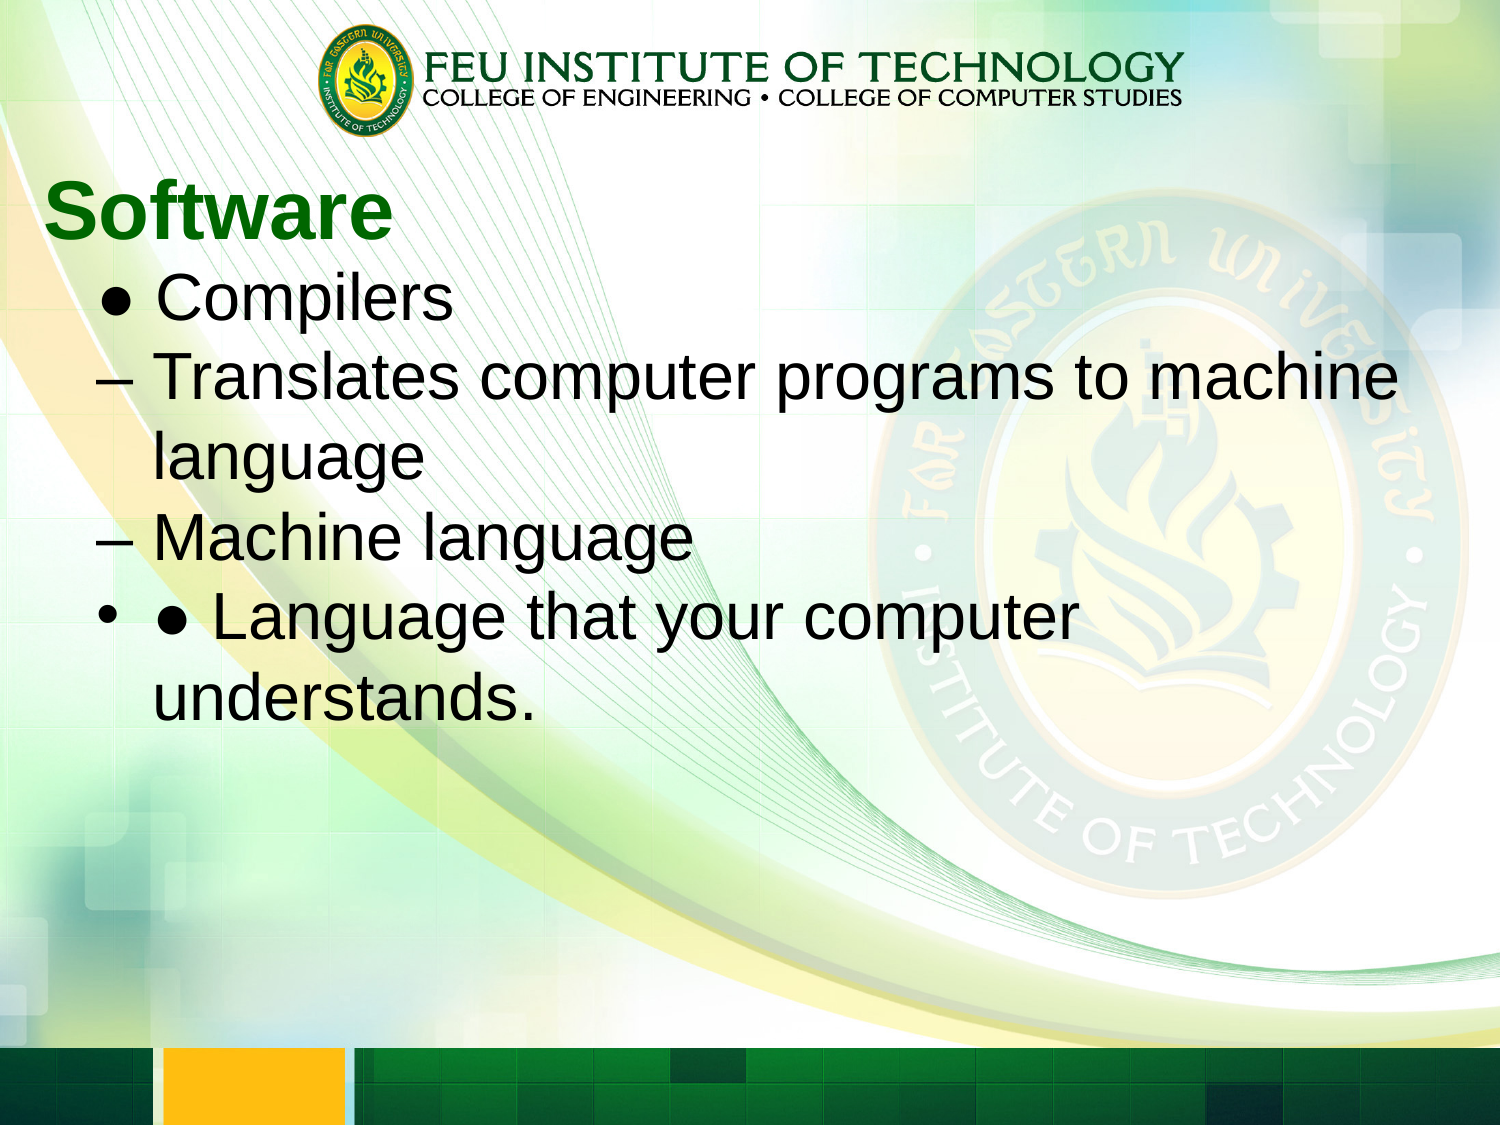

Software
● Compilers
– Translates computer programs to machine language
– Machine language
● Language that your computer understands.